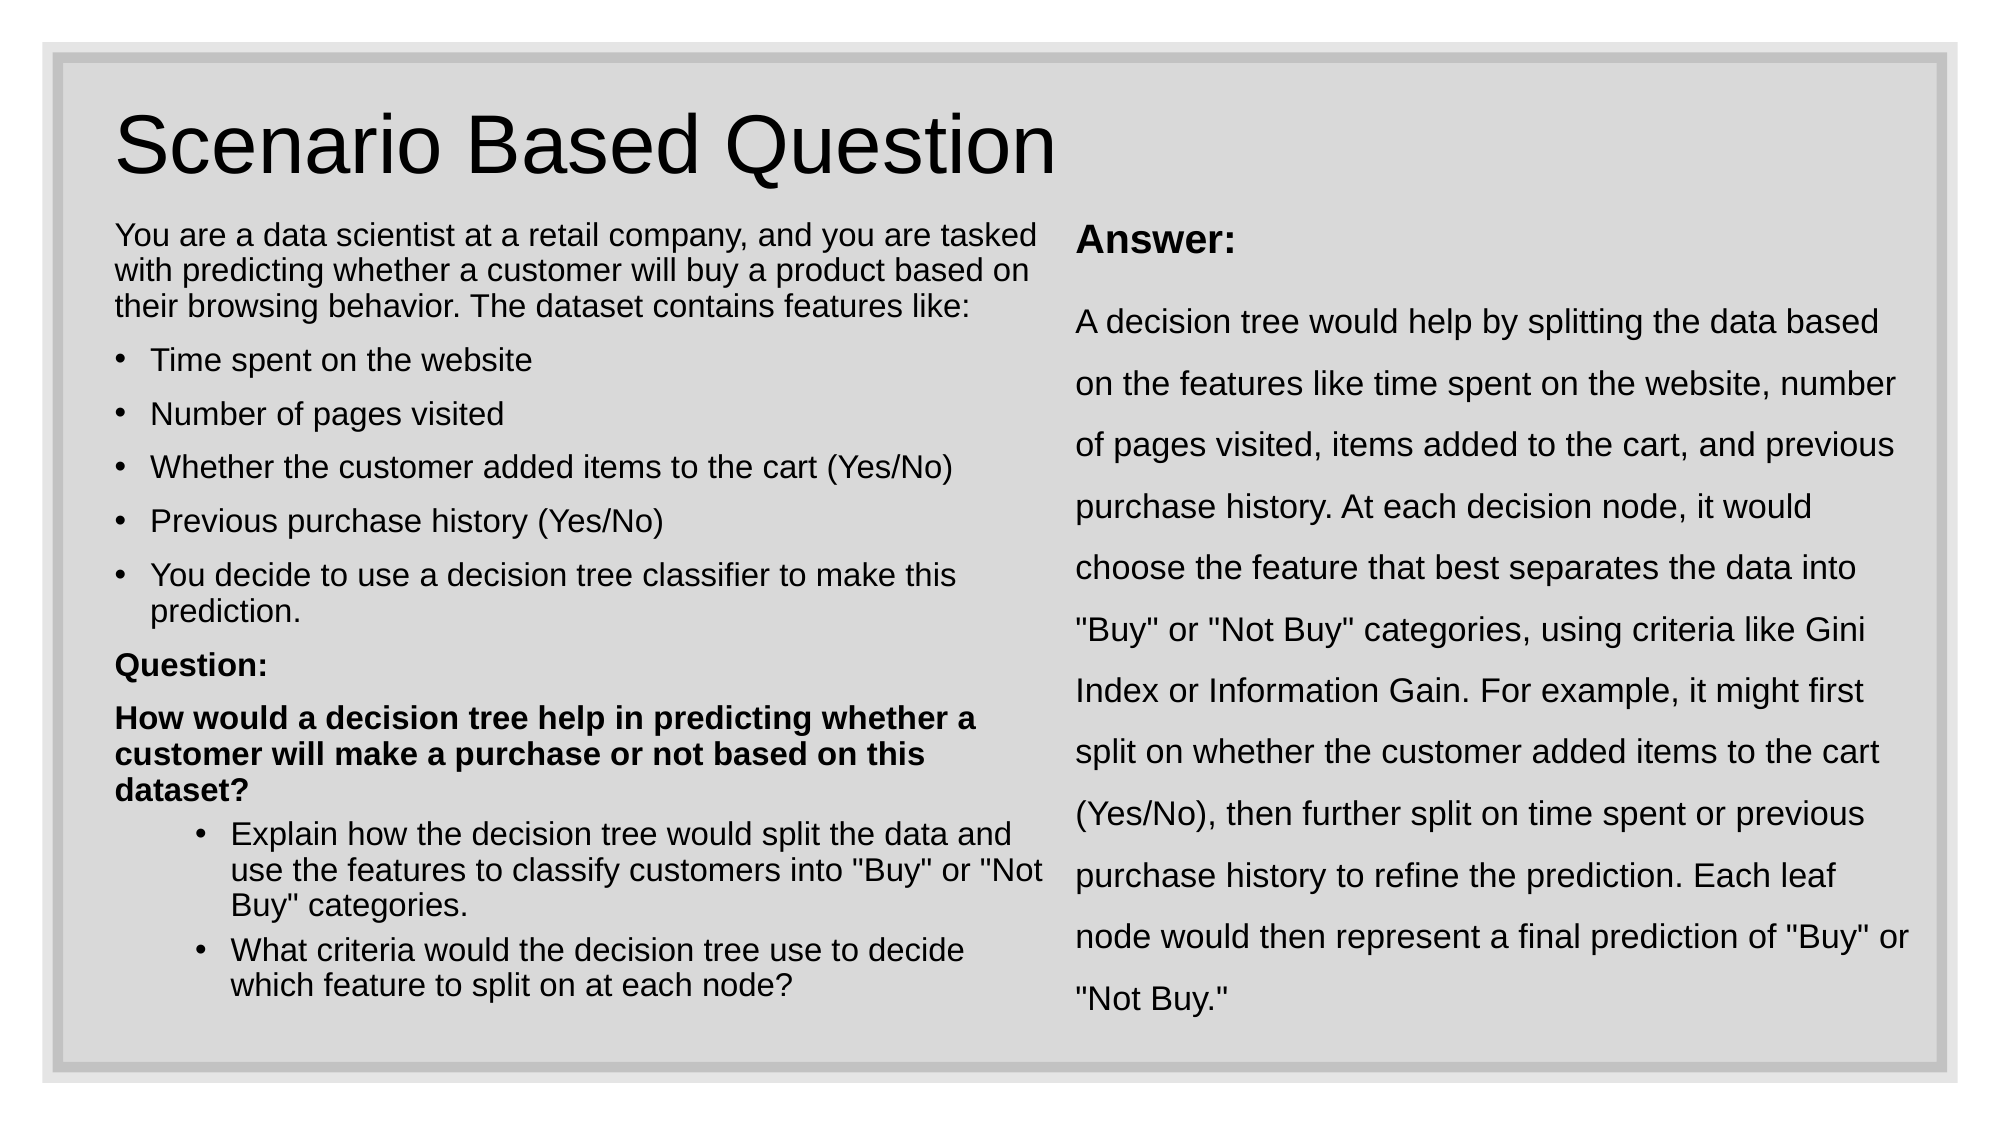

# Scenario Based Question
You are a data scientist at a retail company, and you are tasked with predicting whether a customer will buy a product based on their browsing behavior. The dataset contains features like:
Time spent on the website
Number of pages visited
Whether the customer added items to the cart (Yes/No)
Previous purchase history (Yes/No)
You decide to use a decision tree classifier to make this prediction.
Question:
How would a decision tree help in predicting whether a customer will make a purchase or not based on this dataset?
Explain how the decision tree would split the data and use the features to classify customers into "Buy" or "Not Buy" categories.
What criteria would the decision tree use to decide which feature to split on at each node?

Answer:
A decision tree would help by splitting the data based on the features like time spent on the website, number of pages visited, items added to the cart, and previous purchase history. At each decision node, it would choose the feature that best separates the data into "Buy" or "Not Buy" categories, using criteria like Gini Index or Information Gain. For example, it might first split on whether the customer added items to the cart (Yes/No), then further split on time spent or previous purchase history to refine the prediction. Each leaf node would then represent a final prediction of "Buy" or "Not Buy."